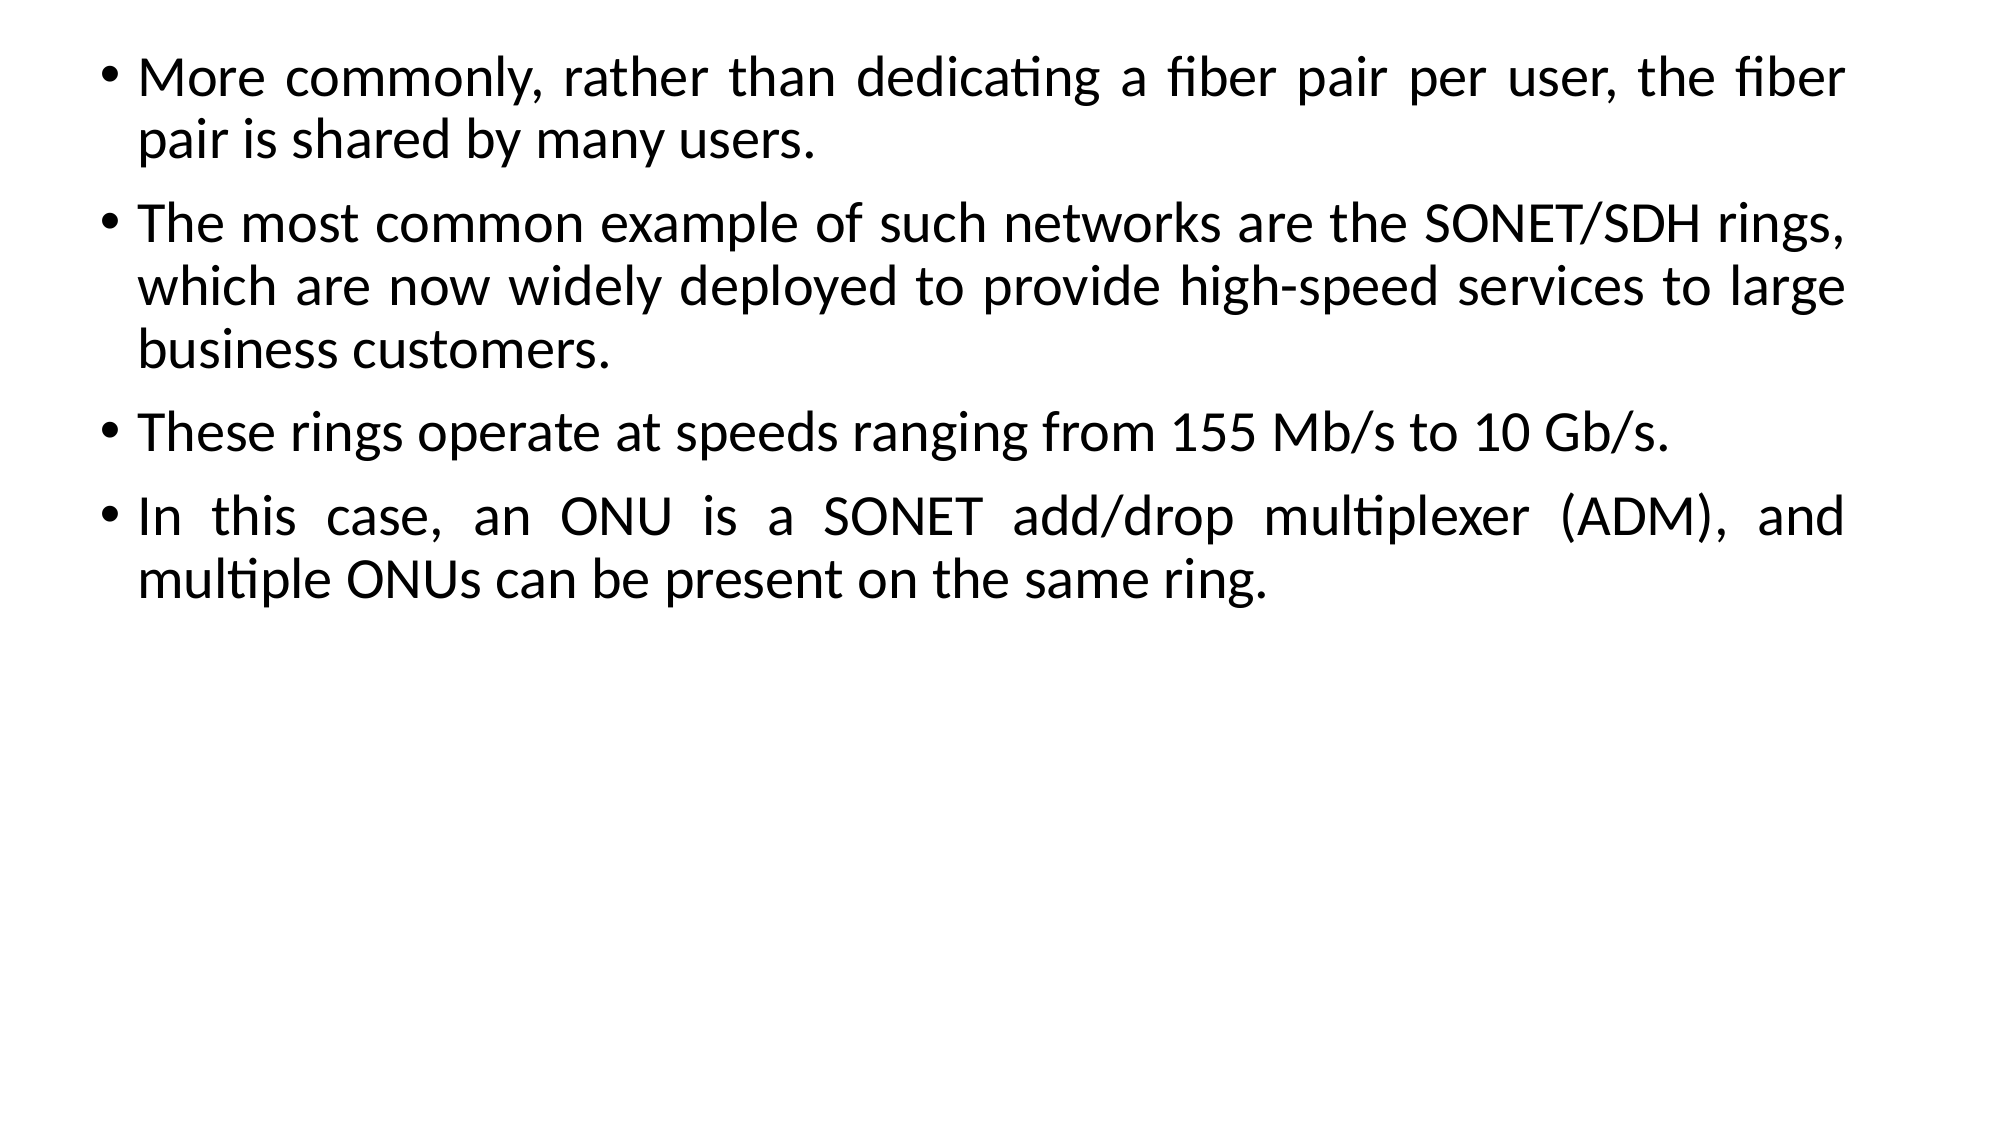

More commonly, rather than dedicating a fiber pair per user, the fiber pair is shared by many users.
The most common example of such networks are the SONET/SDH rings, which are now widely deployed to provide high-speed services to large business customers.
These rings operate at speeds ranging from 155 Mb/s to 10 Gb/s.
In this case, an ONU is a SONET add/drop multiplexer (ADM), and multiple ONUs can be present on the same ring.